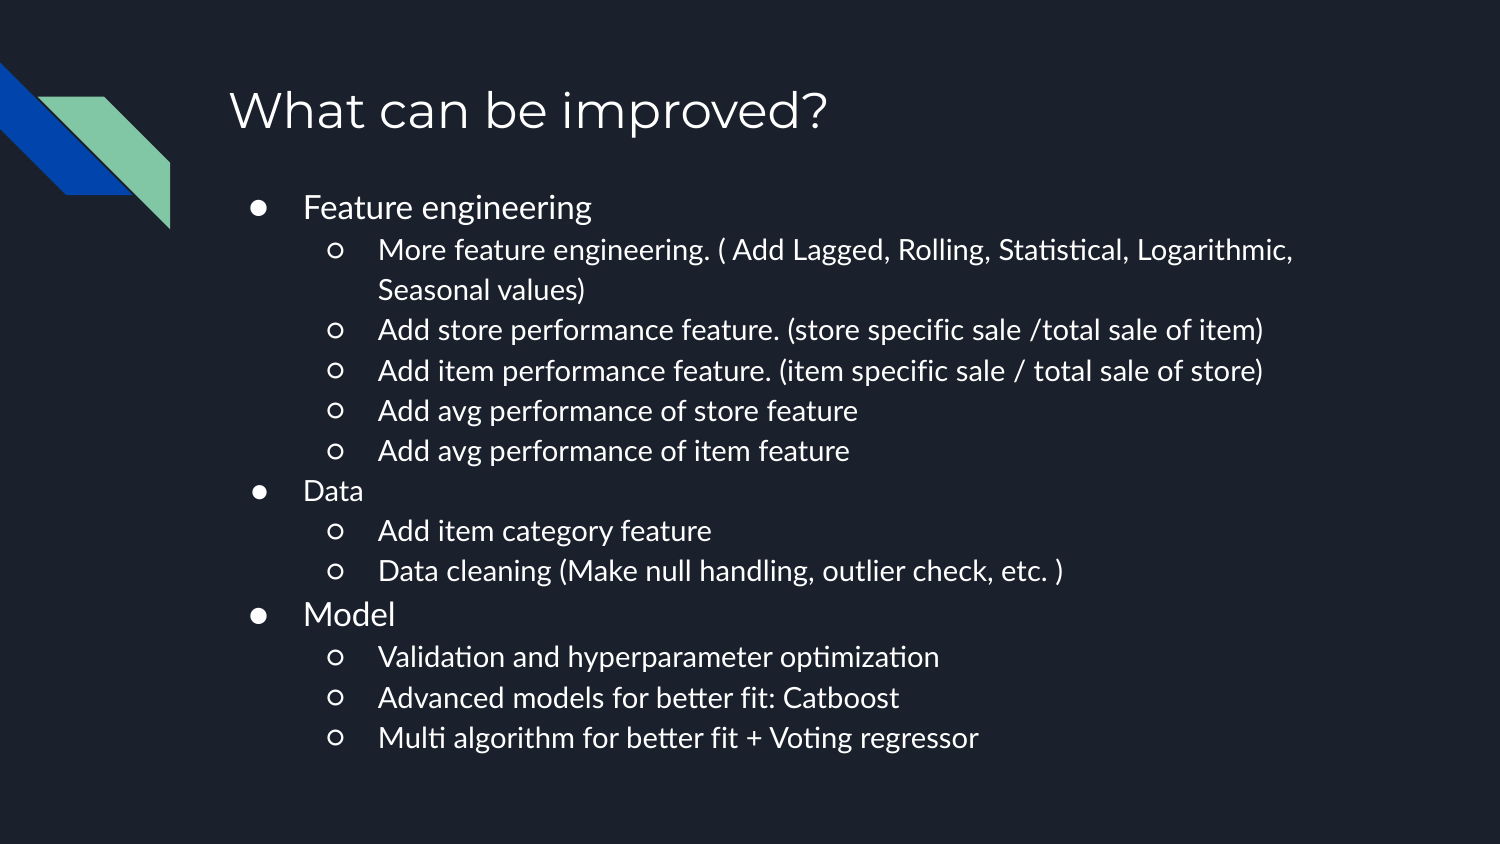

# What can be improved?
Feature engineering
More feature engineering. ( Add Lagged, Rolling, Statistical, Logarithmic, Seasonal values)
Add store performance feature. (store specific sale /total sale of item)
Add item performance feature. (item specific sale / total sale of store)
Add avg performance of store feature
Add avg performance of item feature
Data
Add item category feature
Data cleaning (Make null handling, outlier check, etc. )
Model
Validation and hyperparameter optimization
Advanced models for better fit: Catboost
Multi algorithm for better fit + Voting regressor